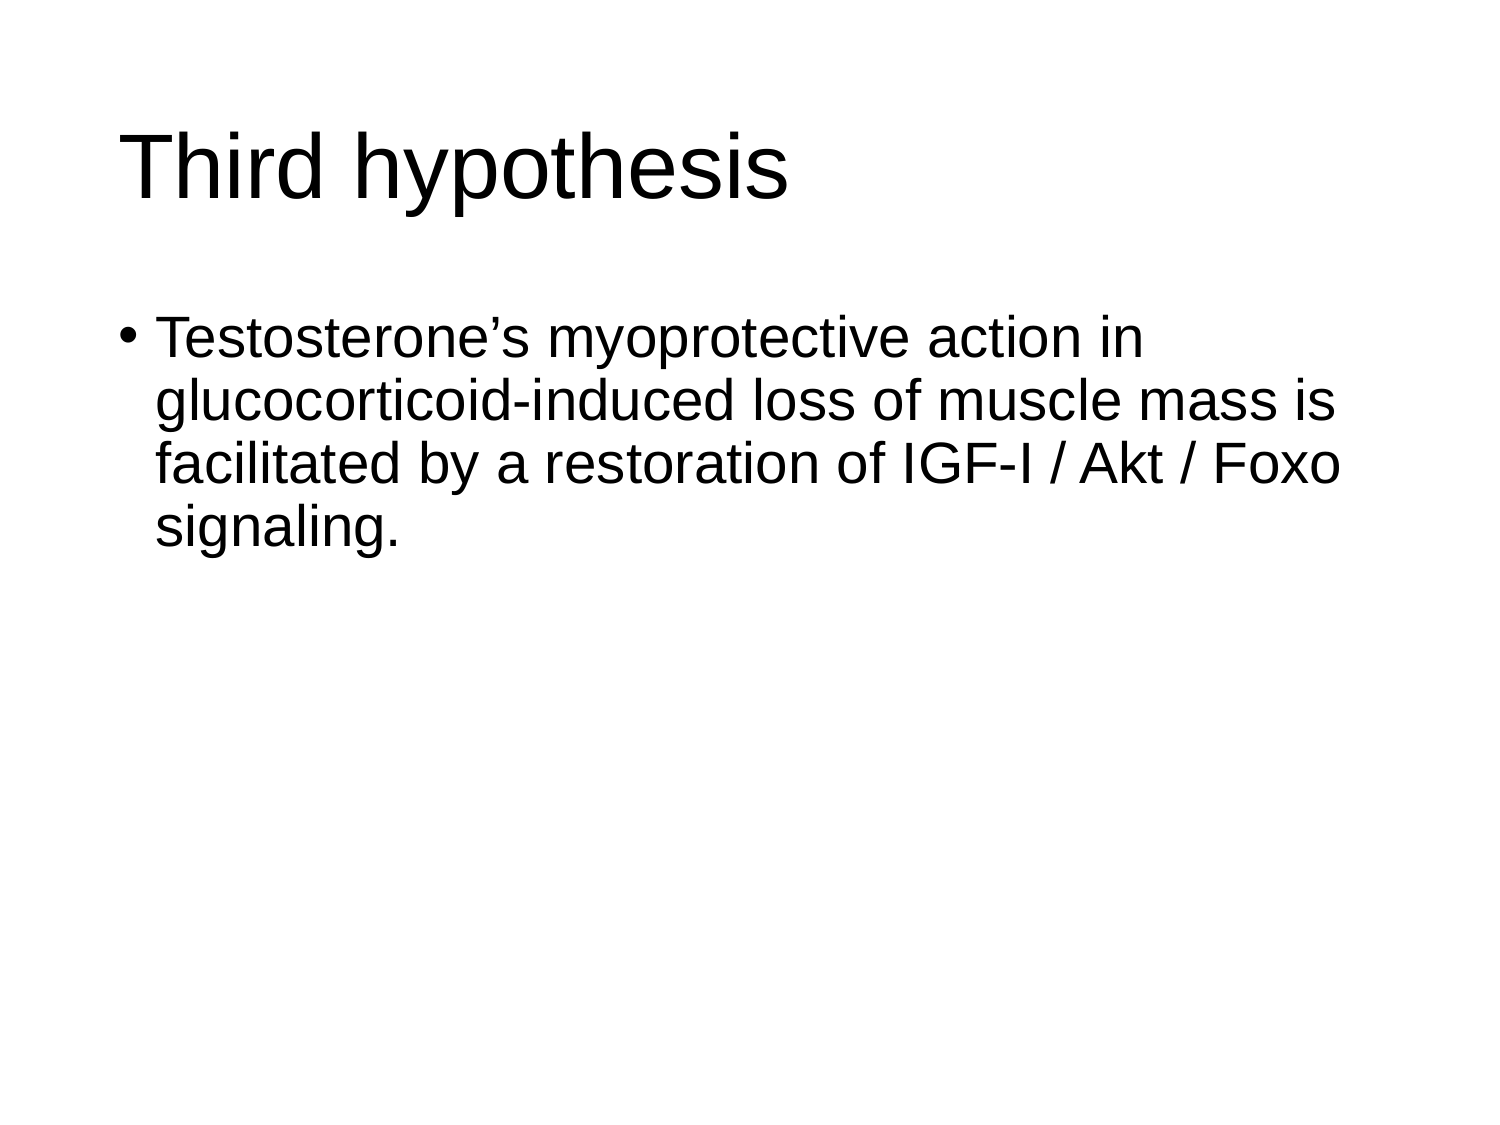

# Third hypothesis
Testosterone’s myoprotective action in glucocorticoid-induced loss of muscle mass is facilitated by a restoration of IGF-I / Akt / Foxo signaling.